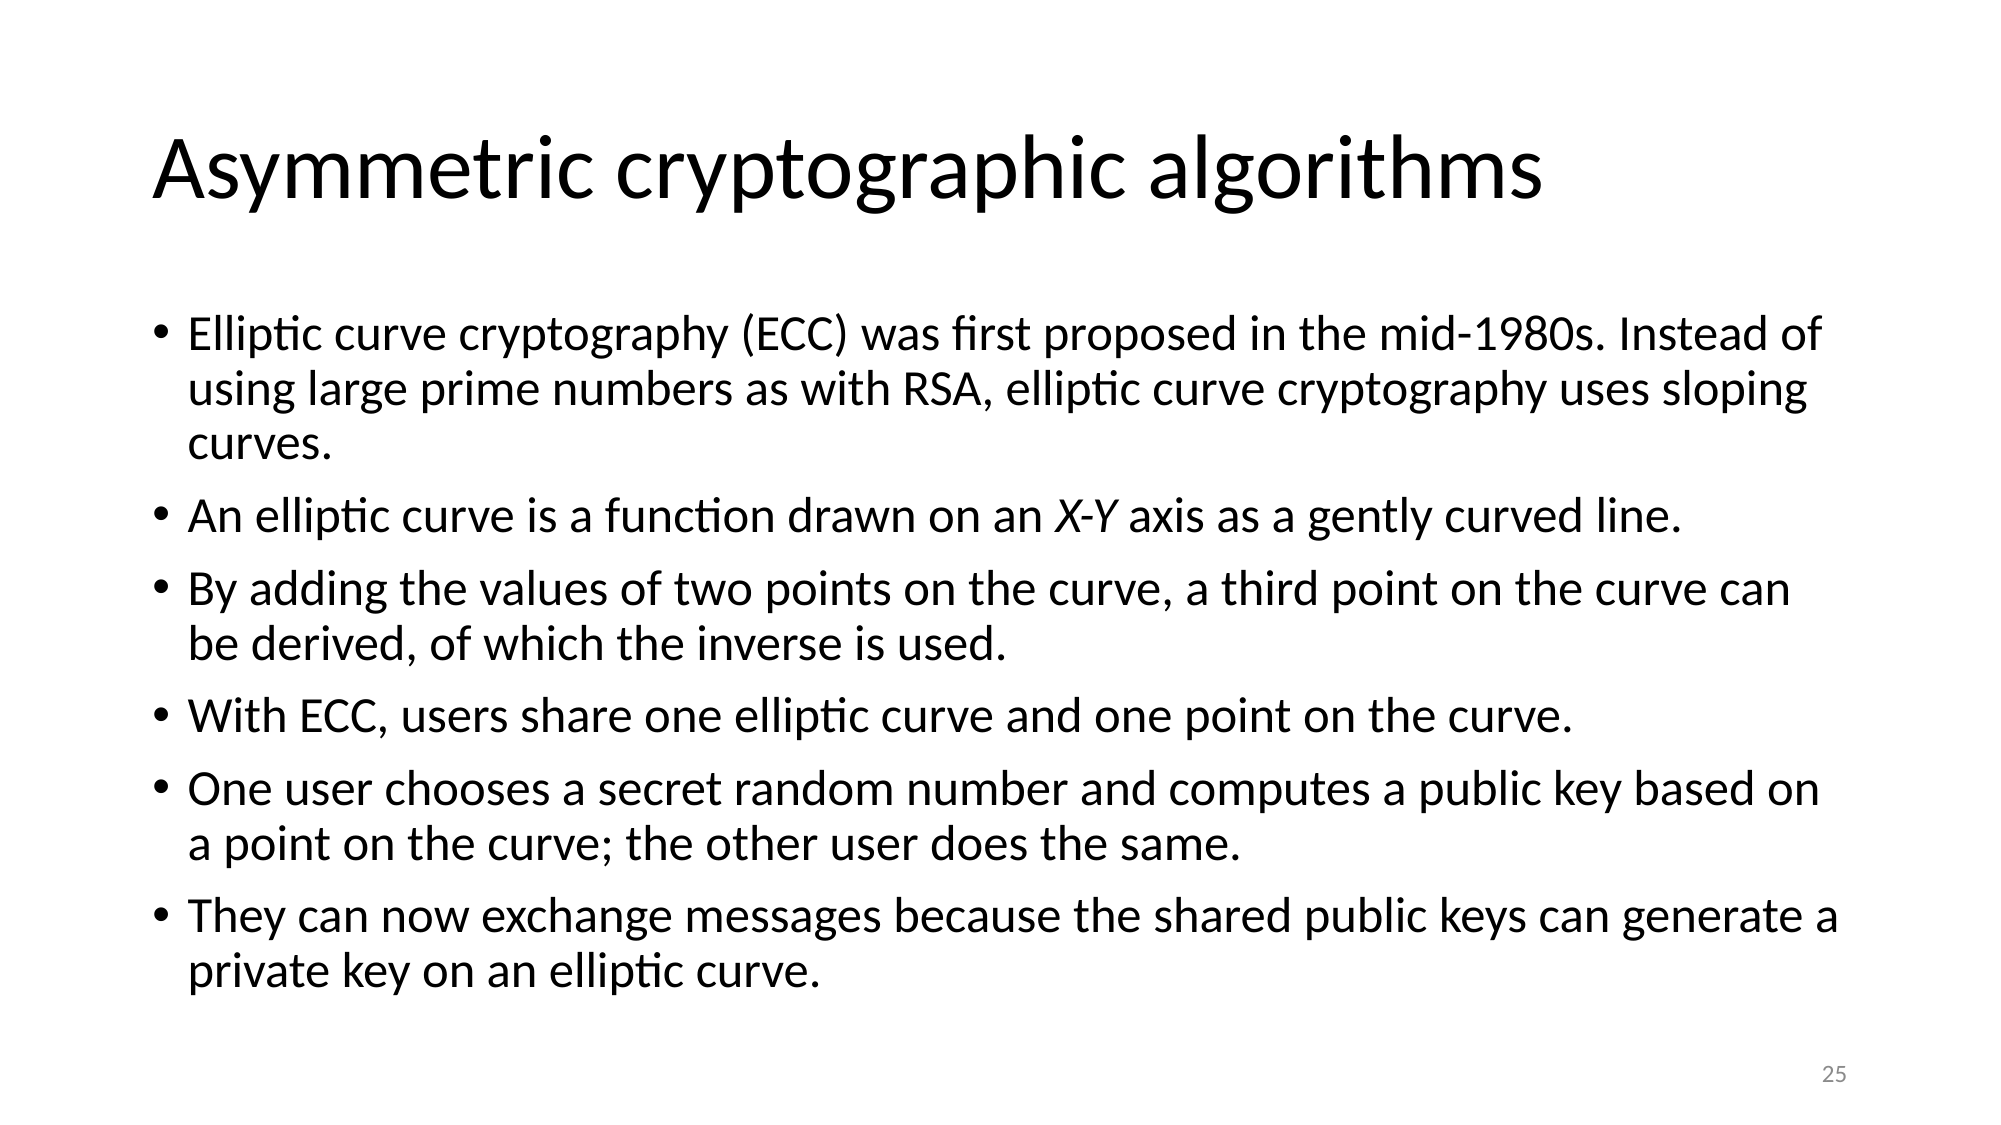

# Asymmetric cryptographic algorithms
Elliptic curve cryptography (ECC) was first proposed in the mid-1980s. Instead of using large prime numbers as with RSA, elliptic curve cryptography uses sloping curves.
An elliptic curve is a function drawn on an X-Y axis as a gently curved line.
By adding the values of two points on the curve, a third point on the curve can be derived, of which the inverse is used.
With ECC, users share one elliptic curve and one point on the curve.
One user chooses a secret random number and computes a public key based on a point on the curve; the other user does the same.
They can now exchange messages because the shared public keys can generate a private key on an elliptic curve.
25